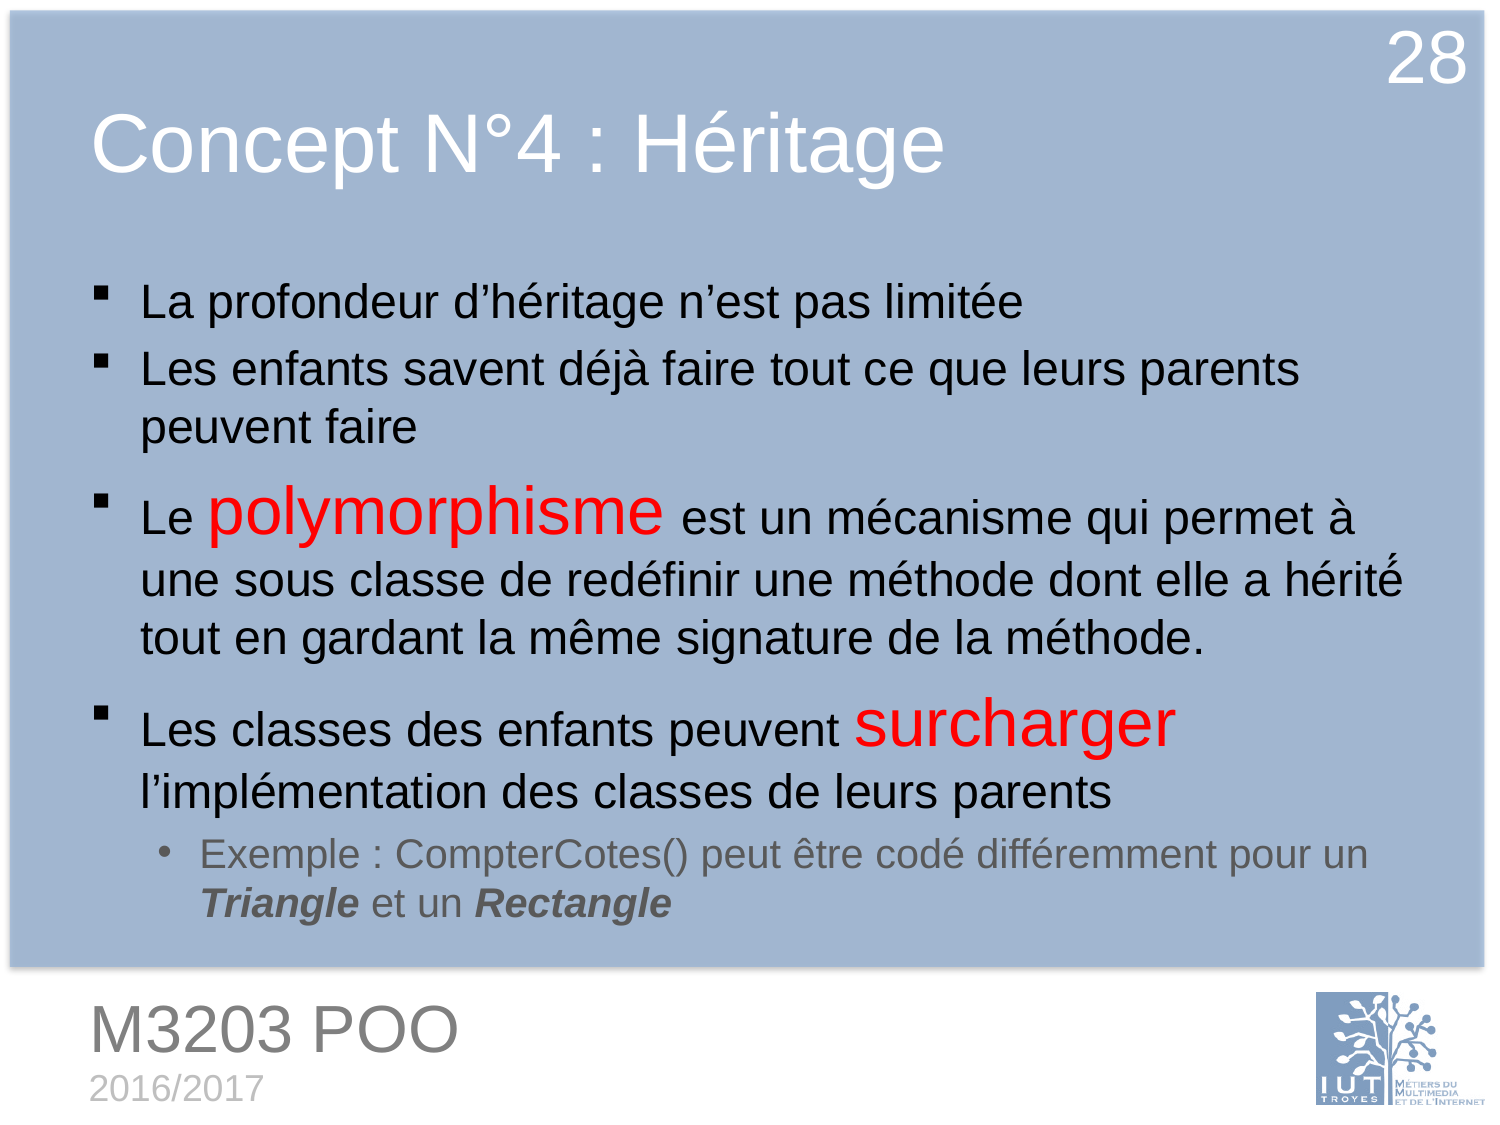

28
# Concept N°4 : Héritage
La profondeur d’héritage n’est pas limitée
Les enfants savent déjà faire tout ce que leurs parents peuvent faire
Le polymorphisme est un mécanisme qui permet à une sous classe de redéfinir une méthode dont elle a hérité́ tout en gardant la même signature de la méthode.
Les classes des enfants peuvent surcharger l’implémentation des classes de leurs parents
Exemple : CompterCotes() peut être codé différemment pour un Triangle et un Rectangle